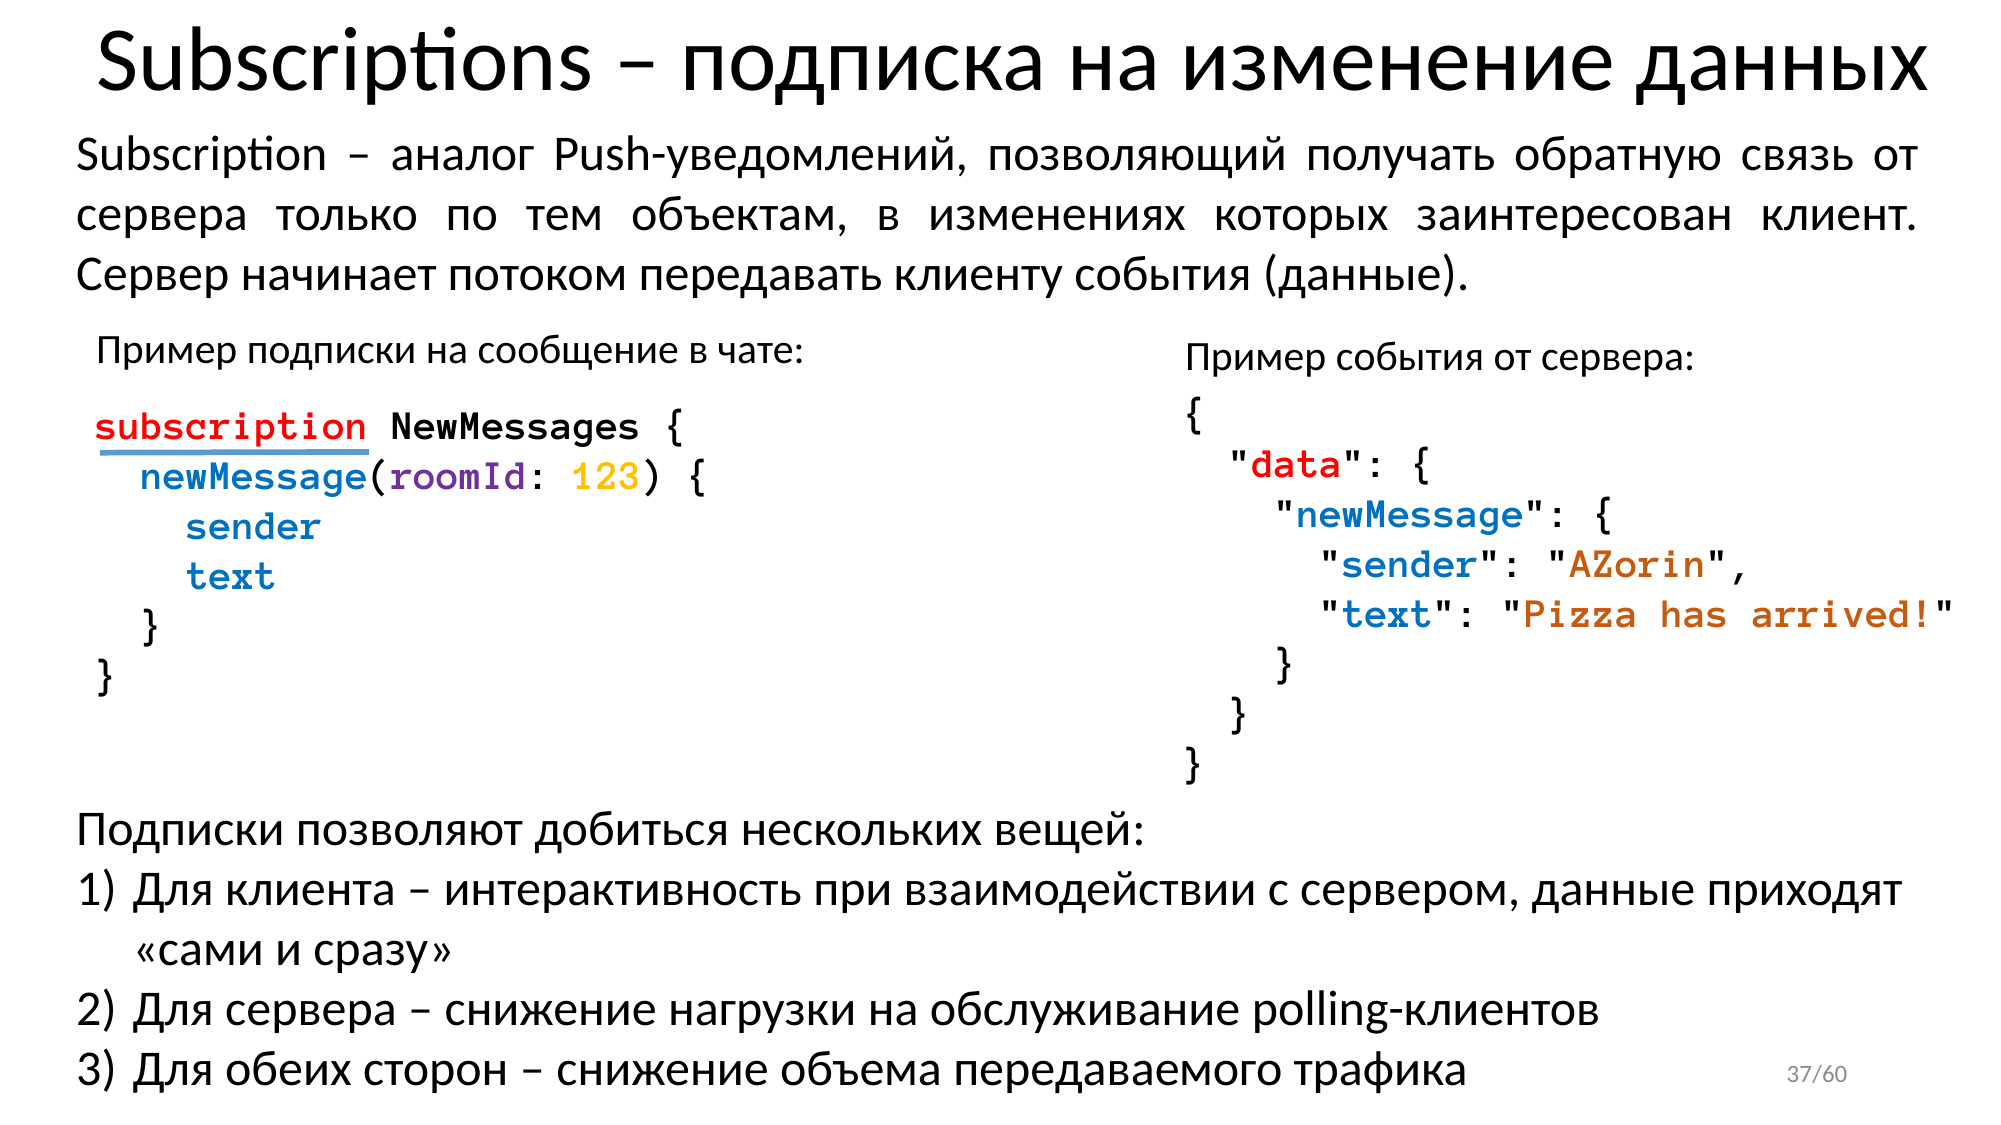

# Subscriptions – подписка на изменение данных
Subscription – аналог Push-уведомлений, позволяющий получать обратную связь от сервера только по тем объектам, в изменениях которых заинтересован клиент. Сервер начинает потоком передавать клиенту события (данные).
Пример подписки на сообщение в чате:
Пример события от сервера:
{
  "data": {
    "newMessage": {
      "sender": "AZorin",
      "text": "Pizza has arrived!"
    }
  }
}
subscription NewMessages {
  newMessage(roomId: 123) {
    sender
    text
  }
}
Подписки позволяют добиться нескольких вещей:
Для клиента – интерактивность при взаимодействии с сервером, данные приходят «сами и сразу»
Для сервера – снижение нагрузки на обслуживание polling-клиентов
Для обеих сторон – снижение объема передаваемого трафика
37/60